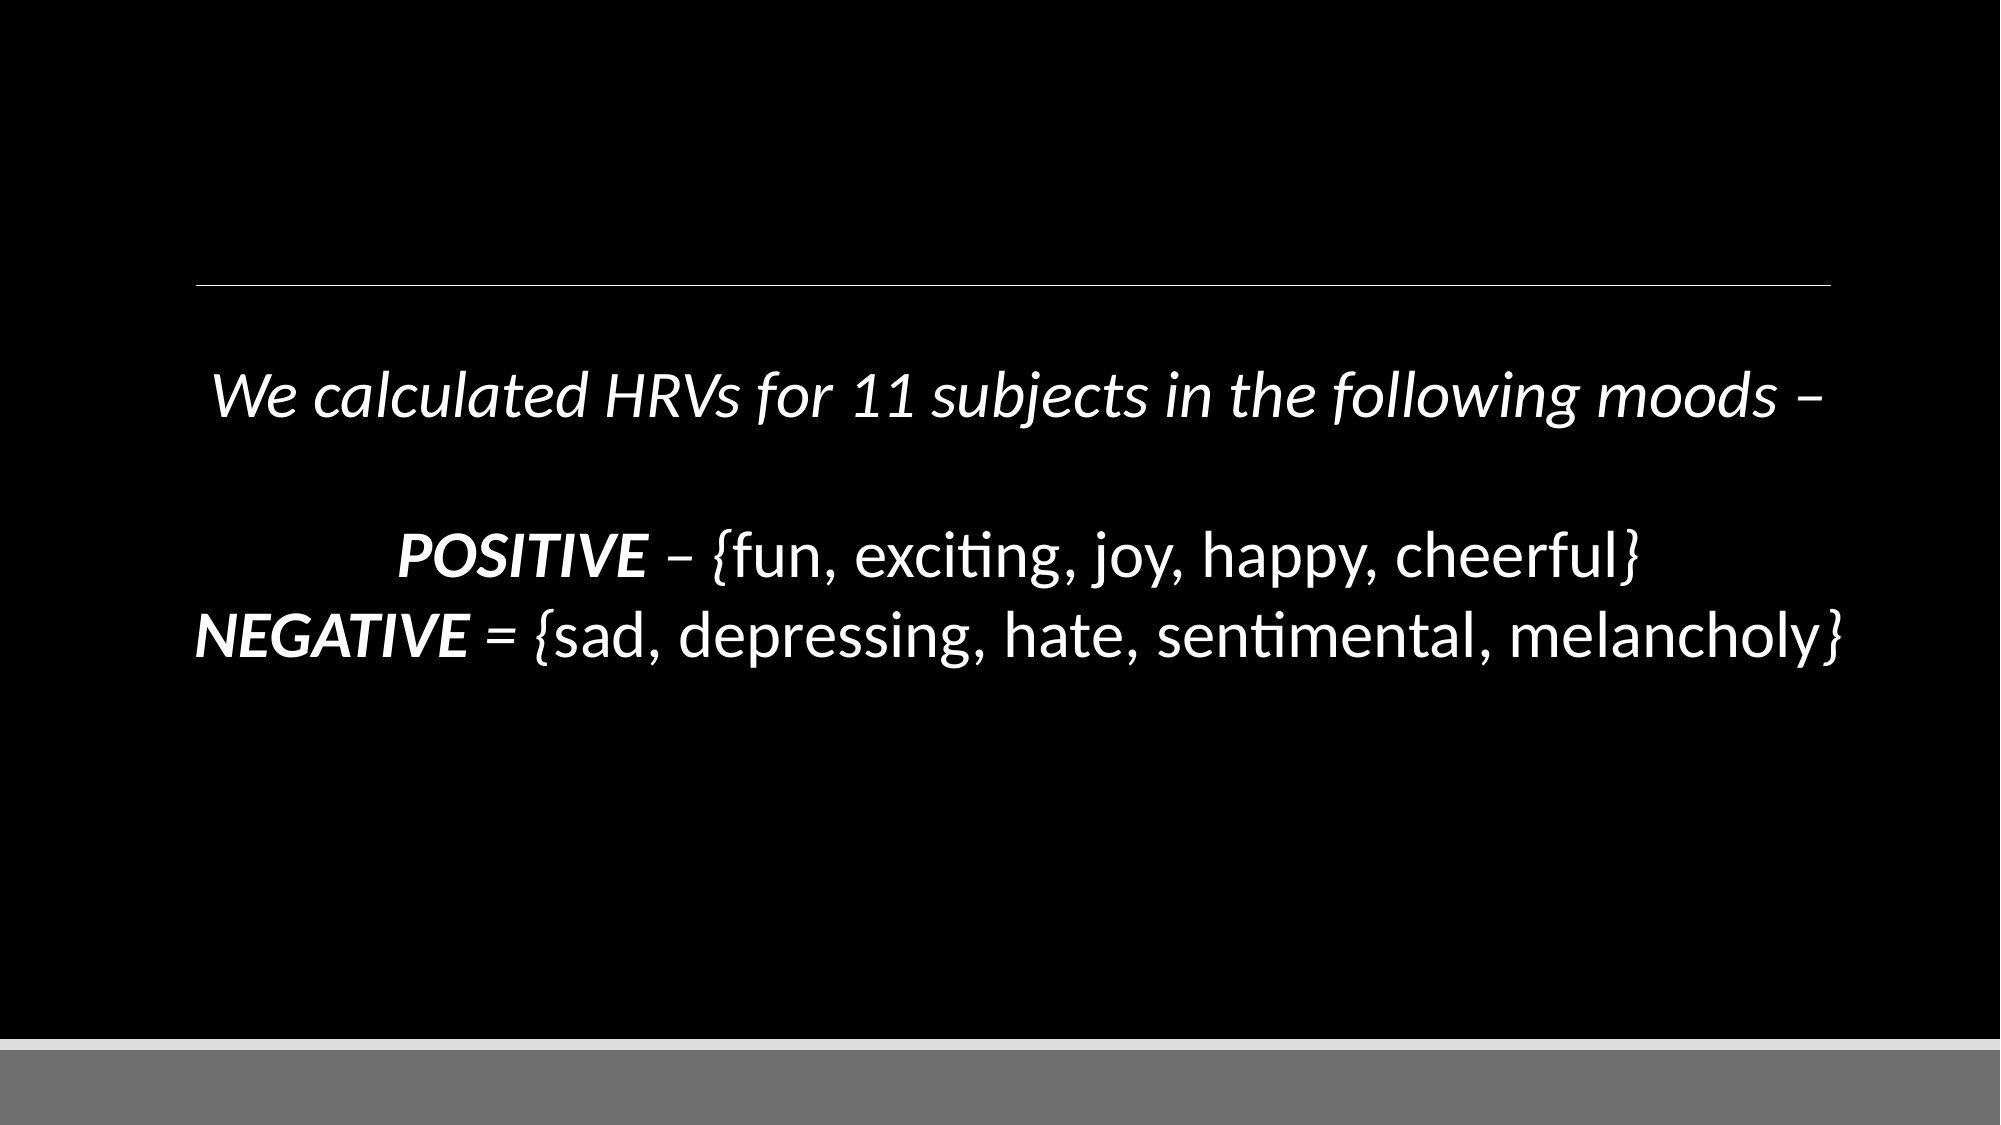

We calculated HRVs for 11 subjects in the following moods –

POSITIVE – {fun, exciting, joy, happy, cheerful}
NEGATIVE = {sad, depressing, hate, sentimental, melancholy}